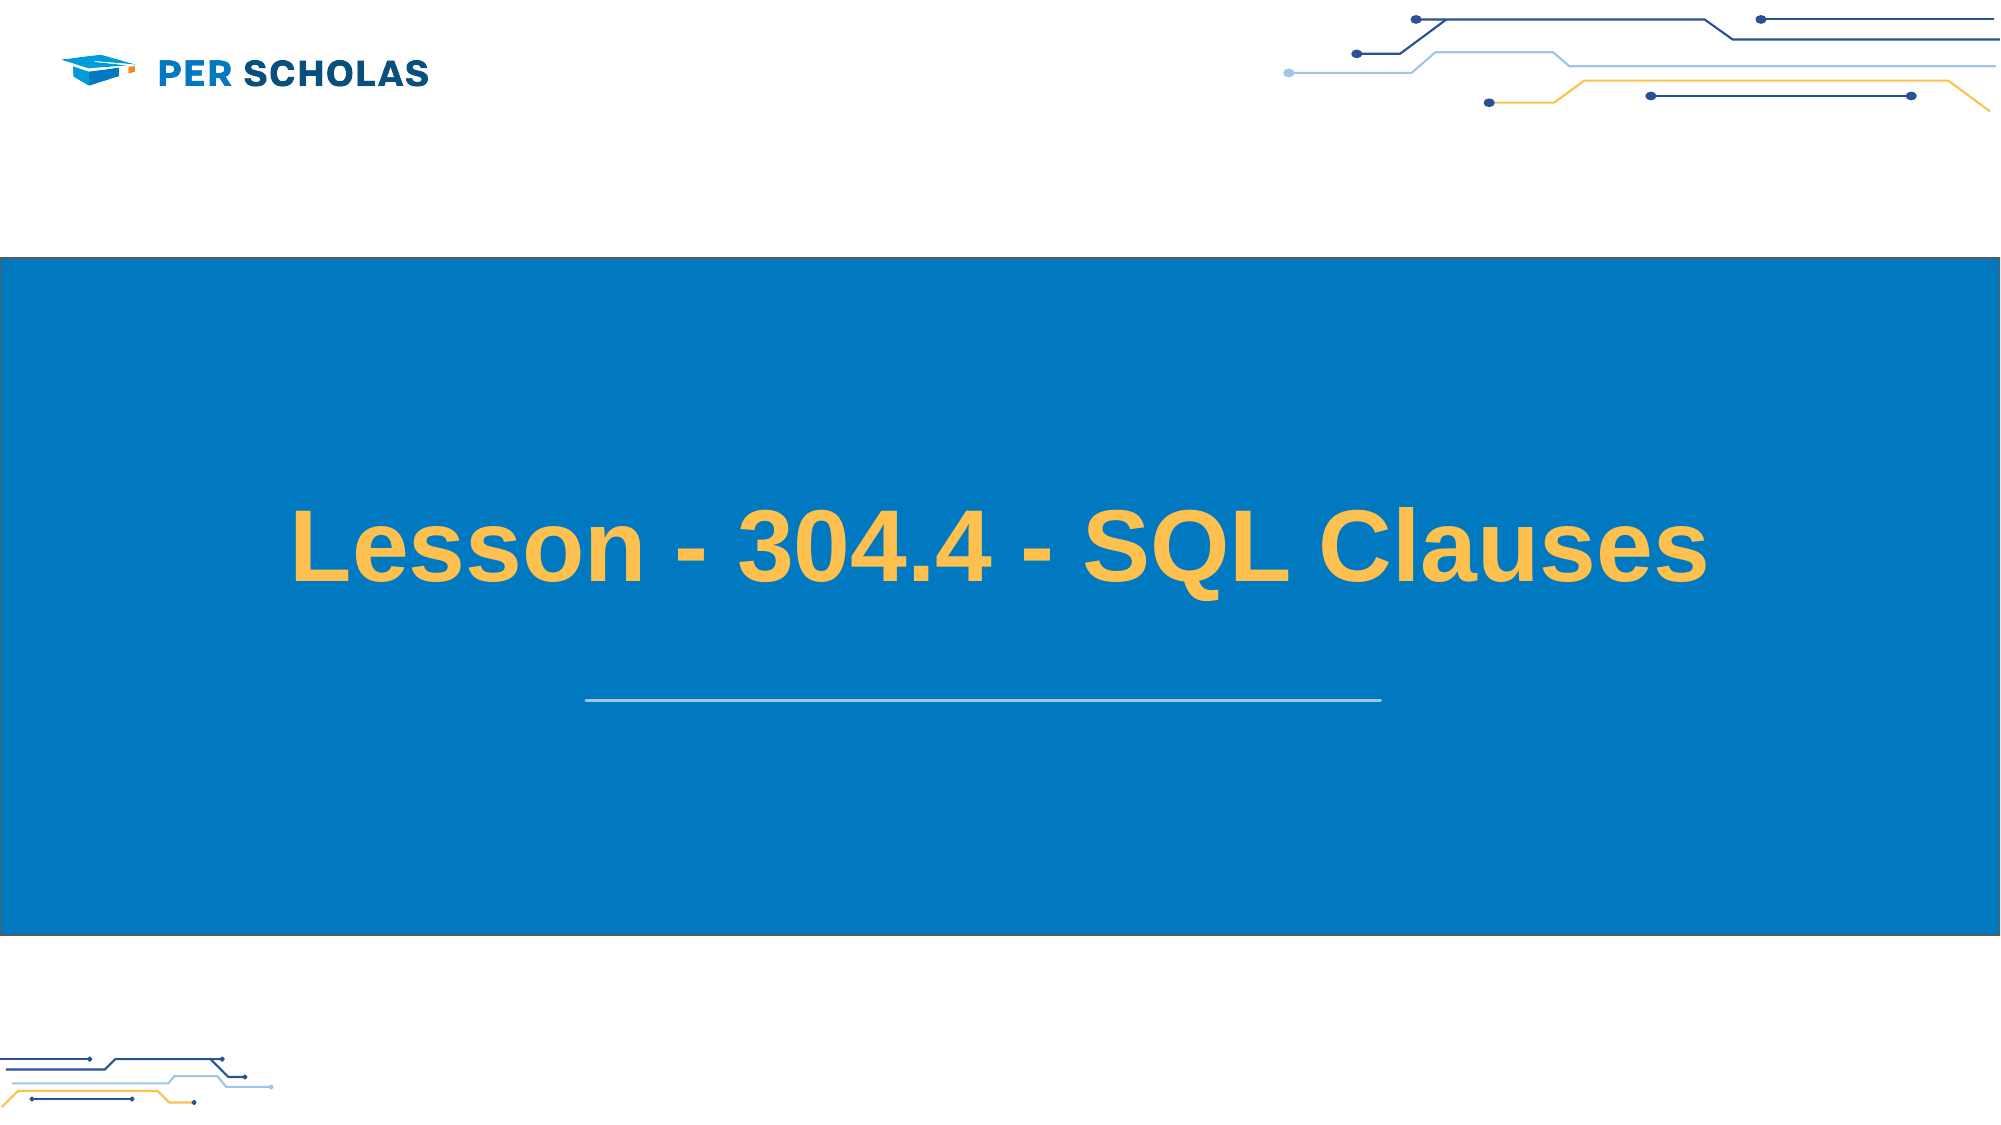

# Lesson - 304.4 - SQL Clauses